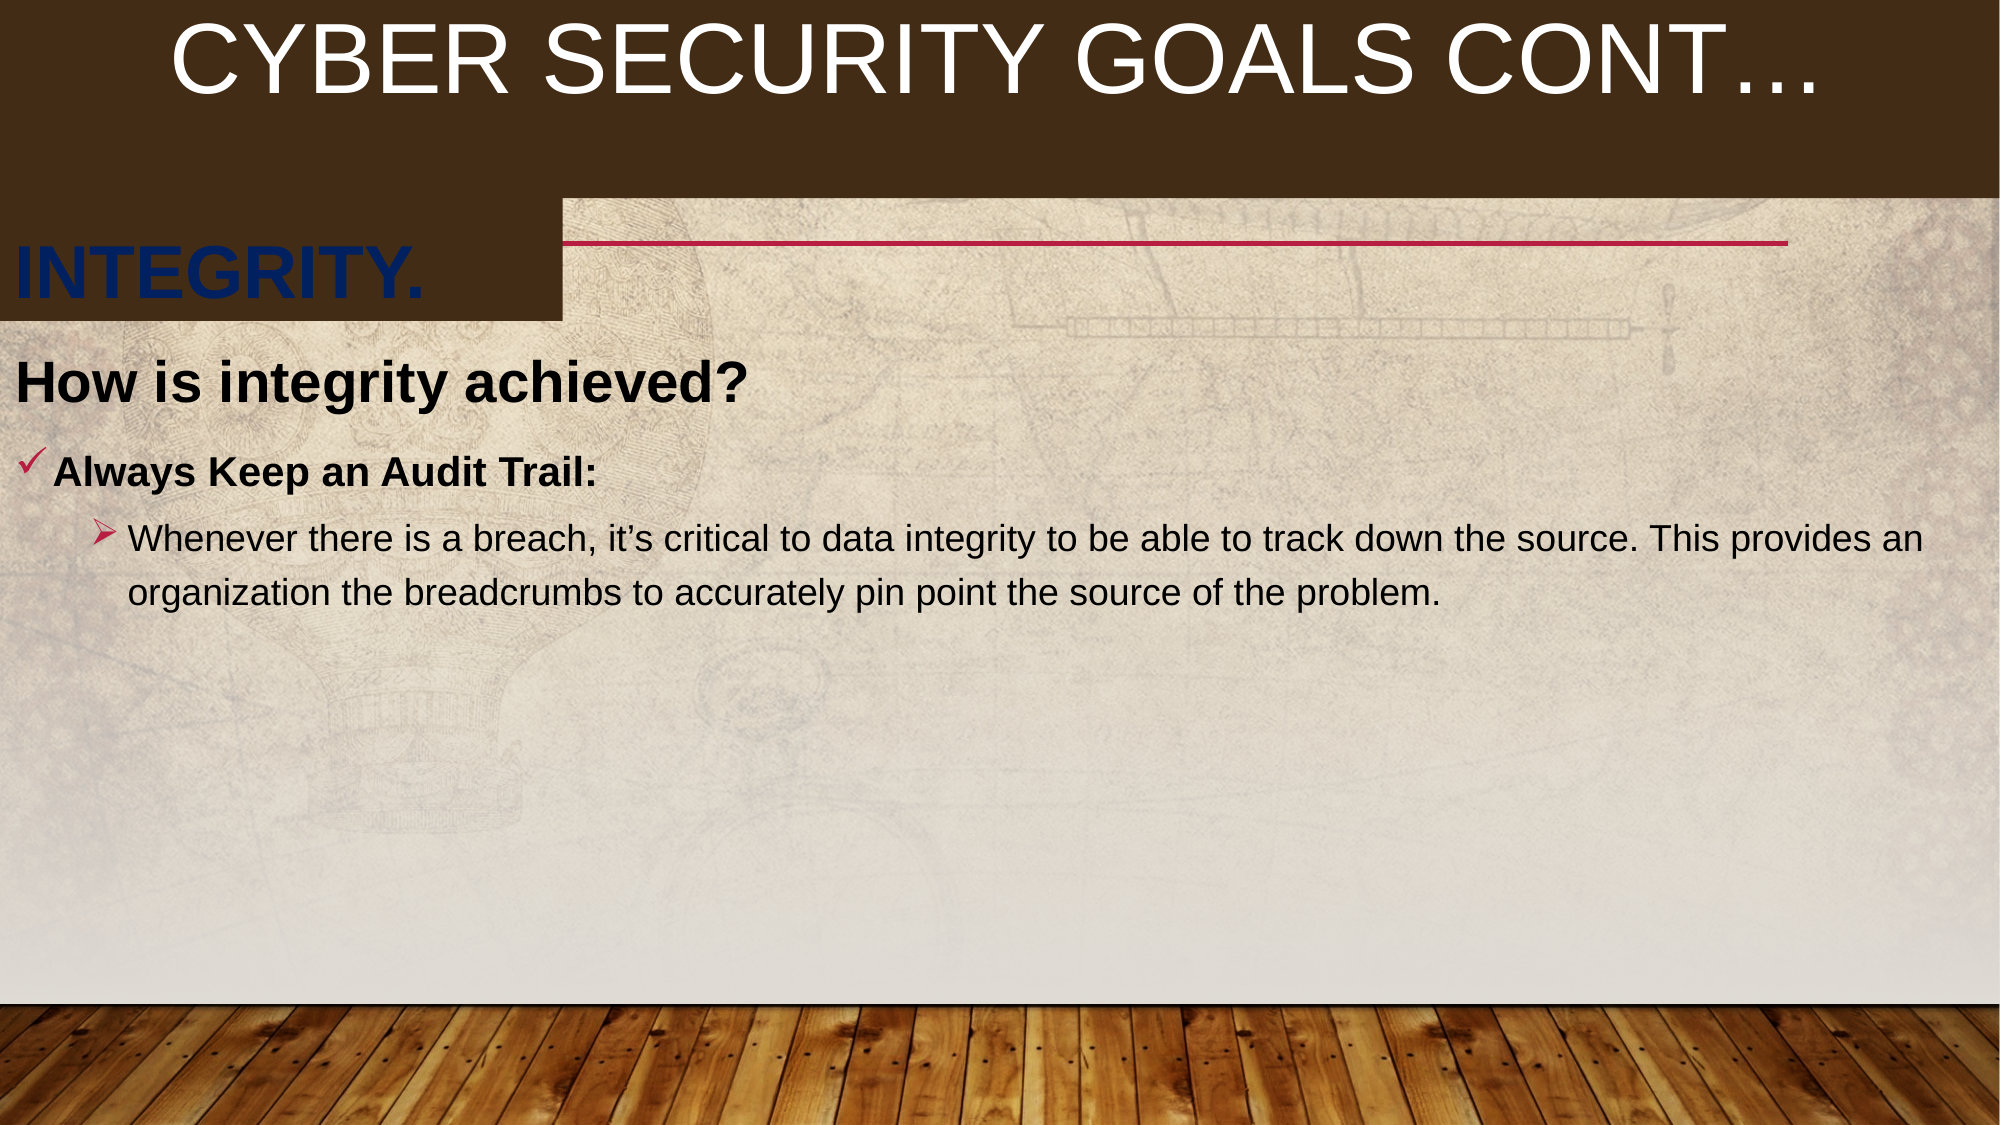

37
# CYBER SECURITY GOALS CONT…
INTEGRITY.
How is integrity achieved?
Always Keep an Audit Trail:
Whenever there is a breach, it’s critical to data integrity to be able to track down the source. This provides an organization the breadcrumbs to accurately pin point the source of the problem.